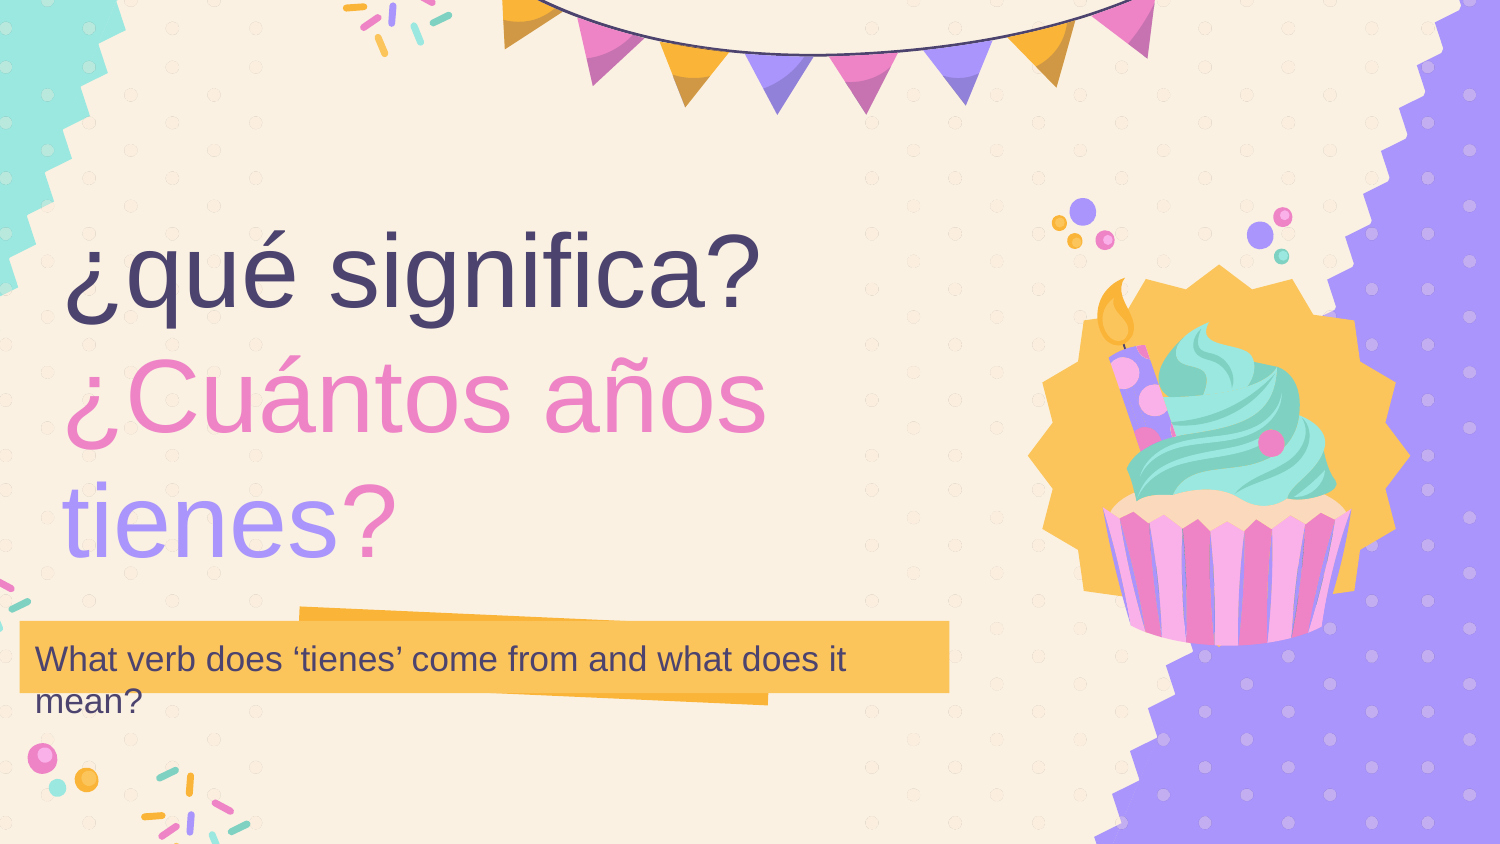

# ¿qué significa?
¿Cuántos años tienes?

What verb does ‘tienes’ come from and what does it mean?